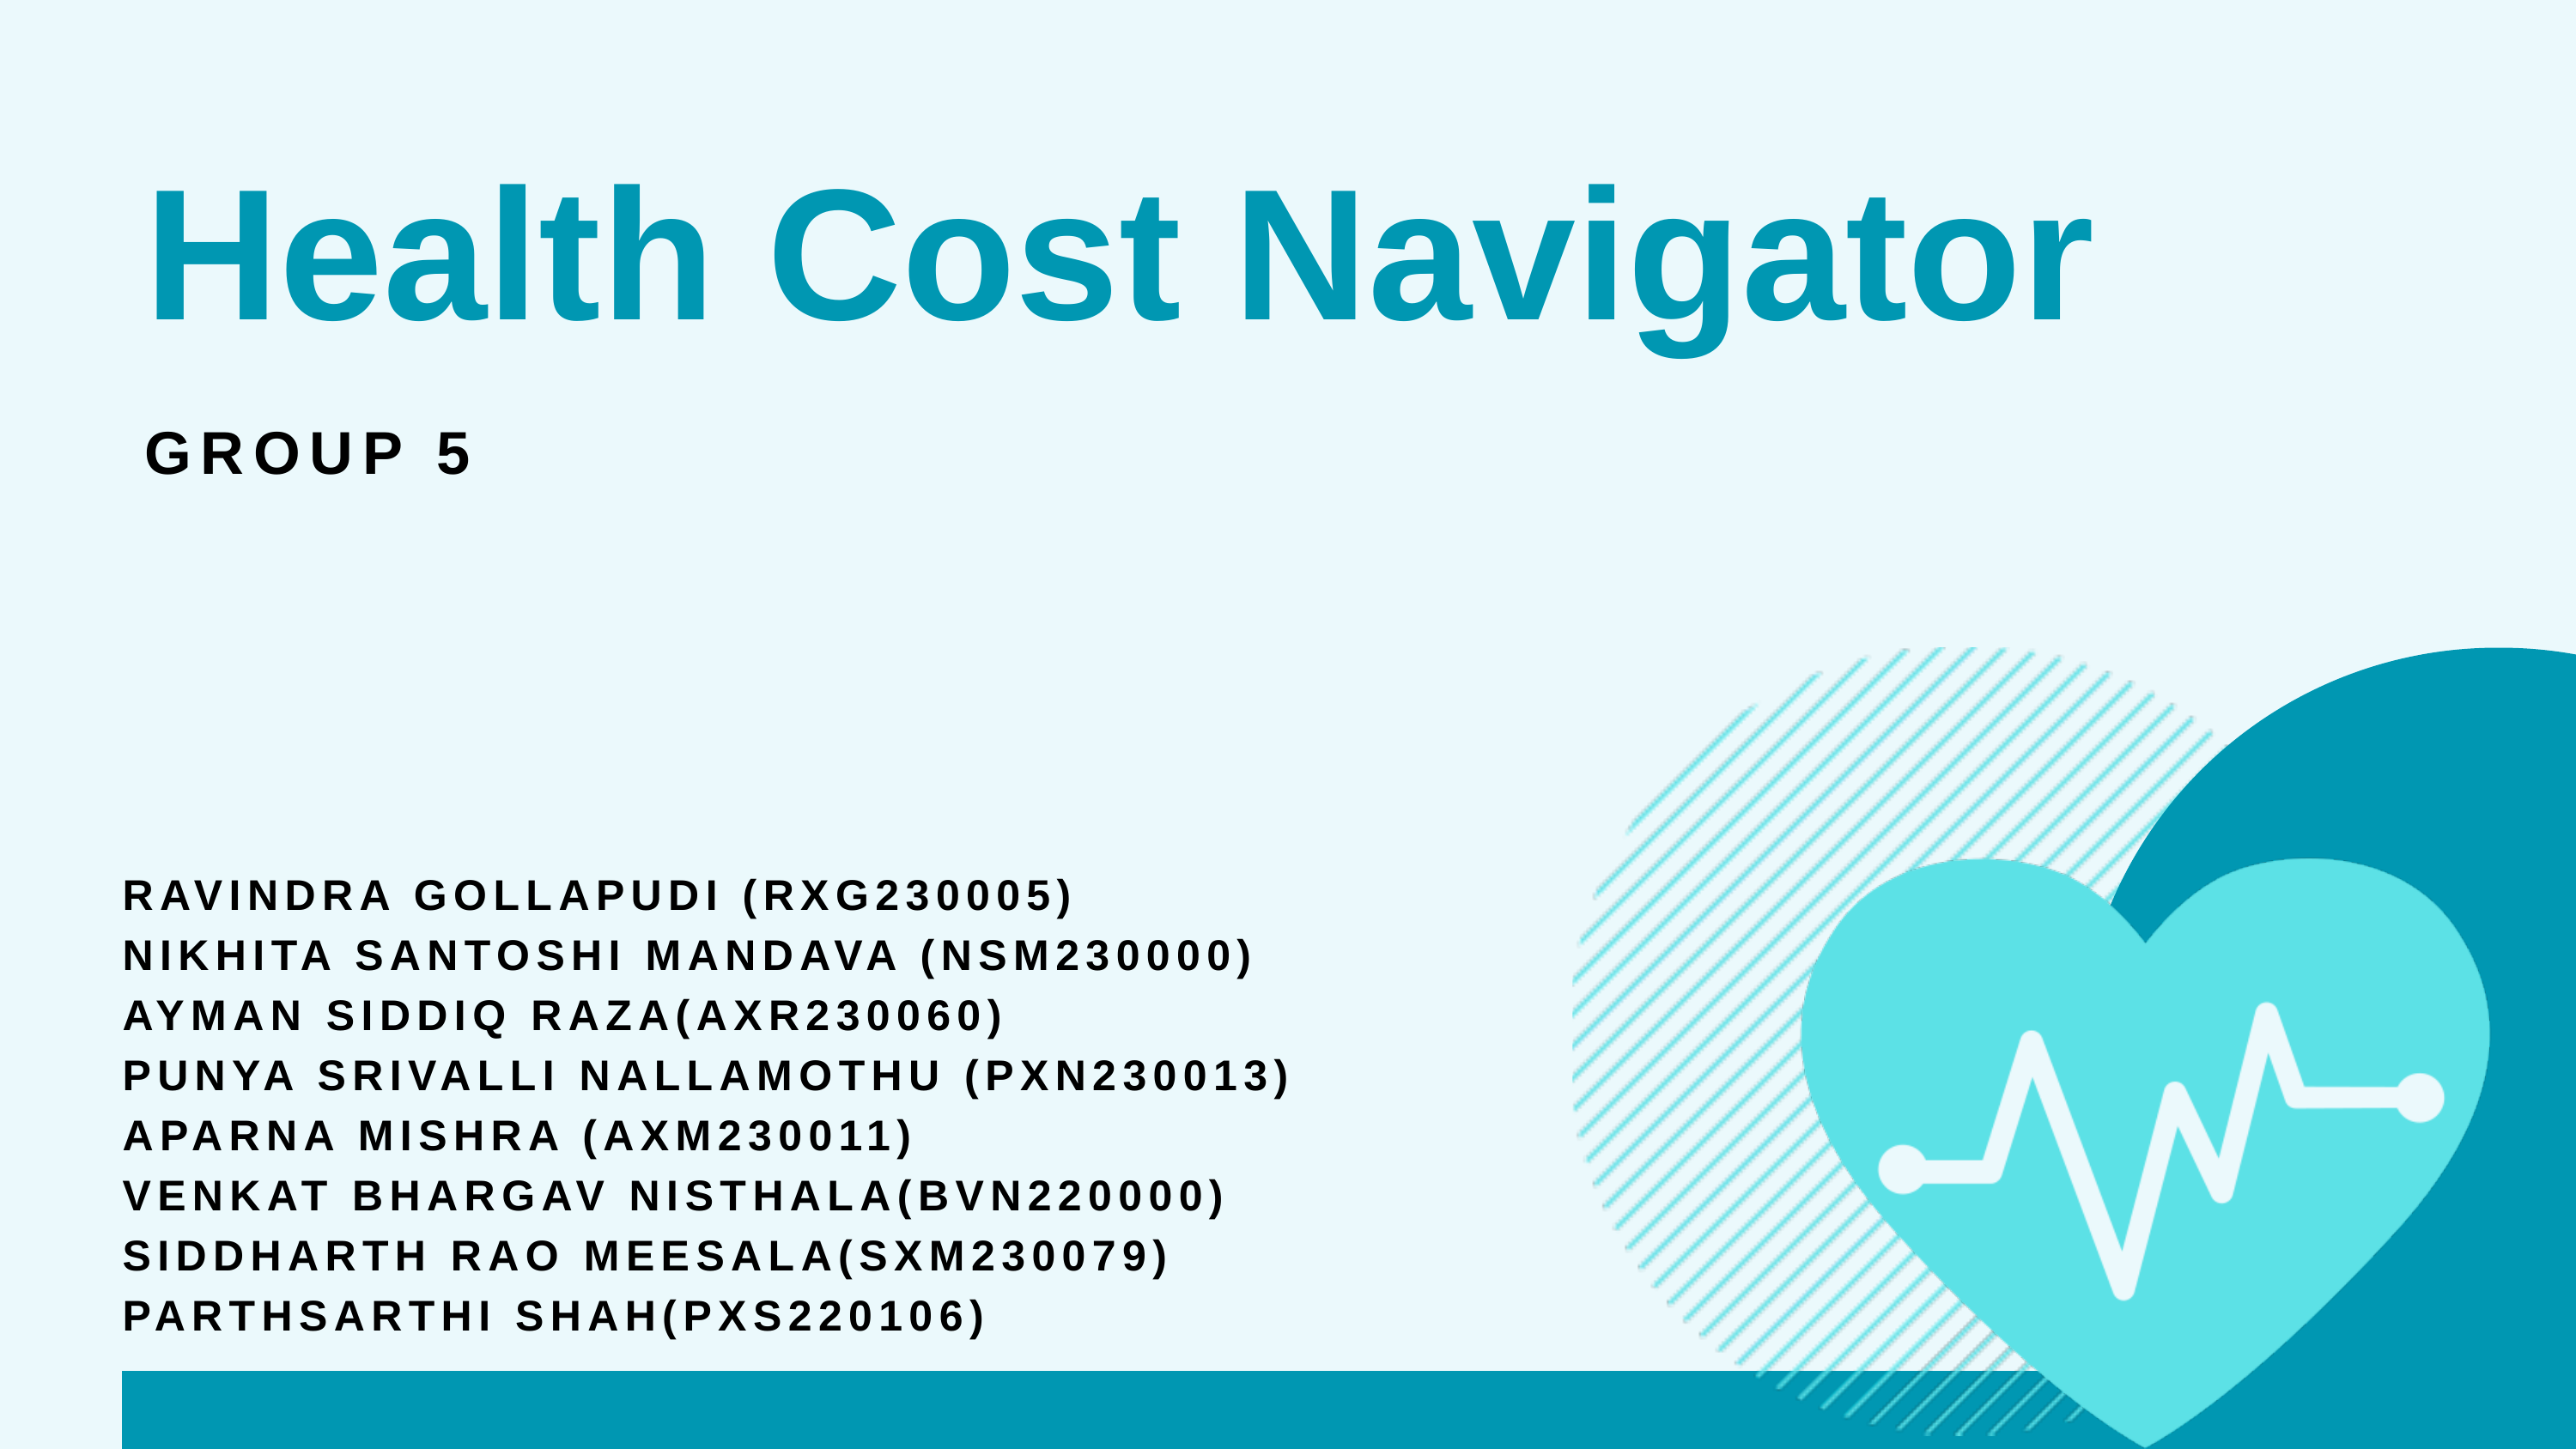

Health Cost Navigator
GROUP 5

RAVINDRA GOLLAPUDI (RXG230005)
NIKHITA SANTOSHI MANDAVA (NSM230000)
AYMAN SIDDIQ RAZA(AXR230060)
PUNYA SRIVALLI NALLAMOTHU (PXN230013)
APARNA MISHRA (AXM230011)
VENKAT BHARGAV NISTHALA(BVN220000)
SIDDHARTH RAO MEESALA(SXM230079)
PARTHSARTHI SHAH(PXS220106)